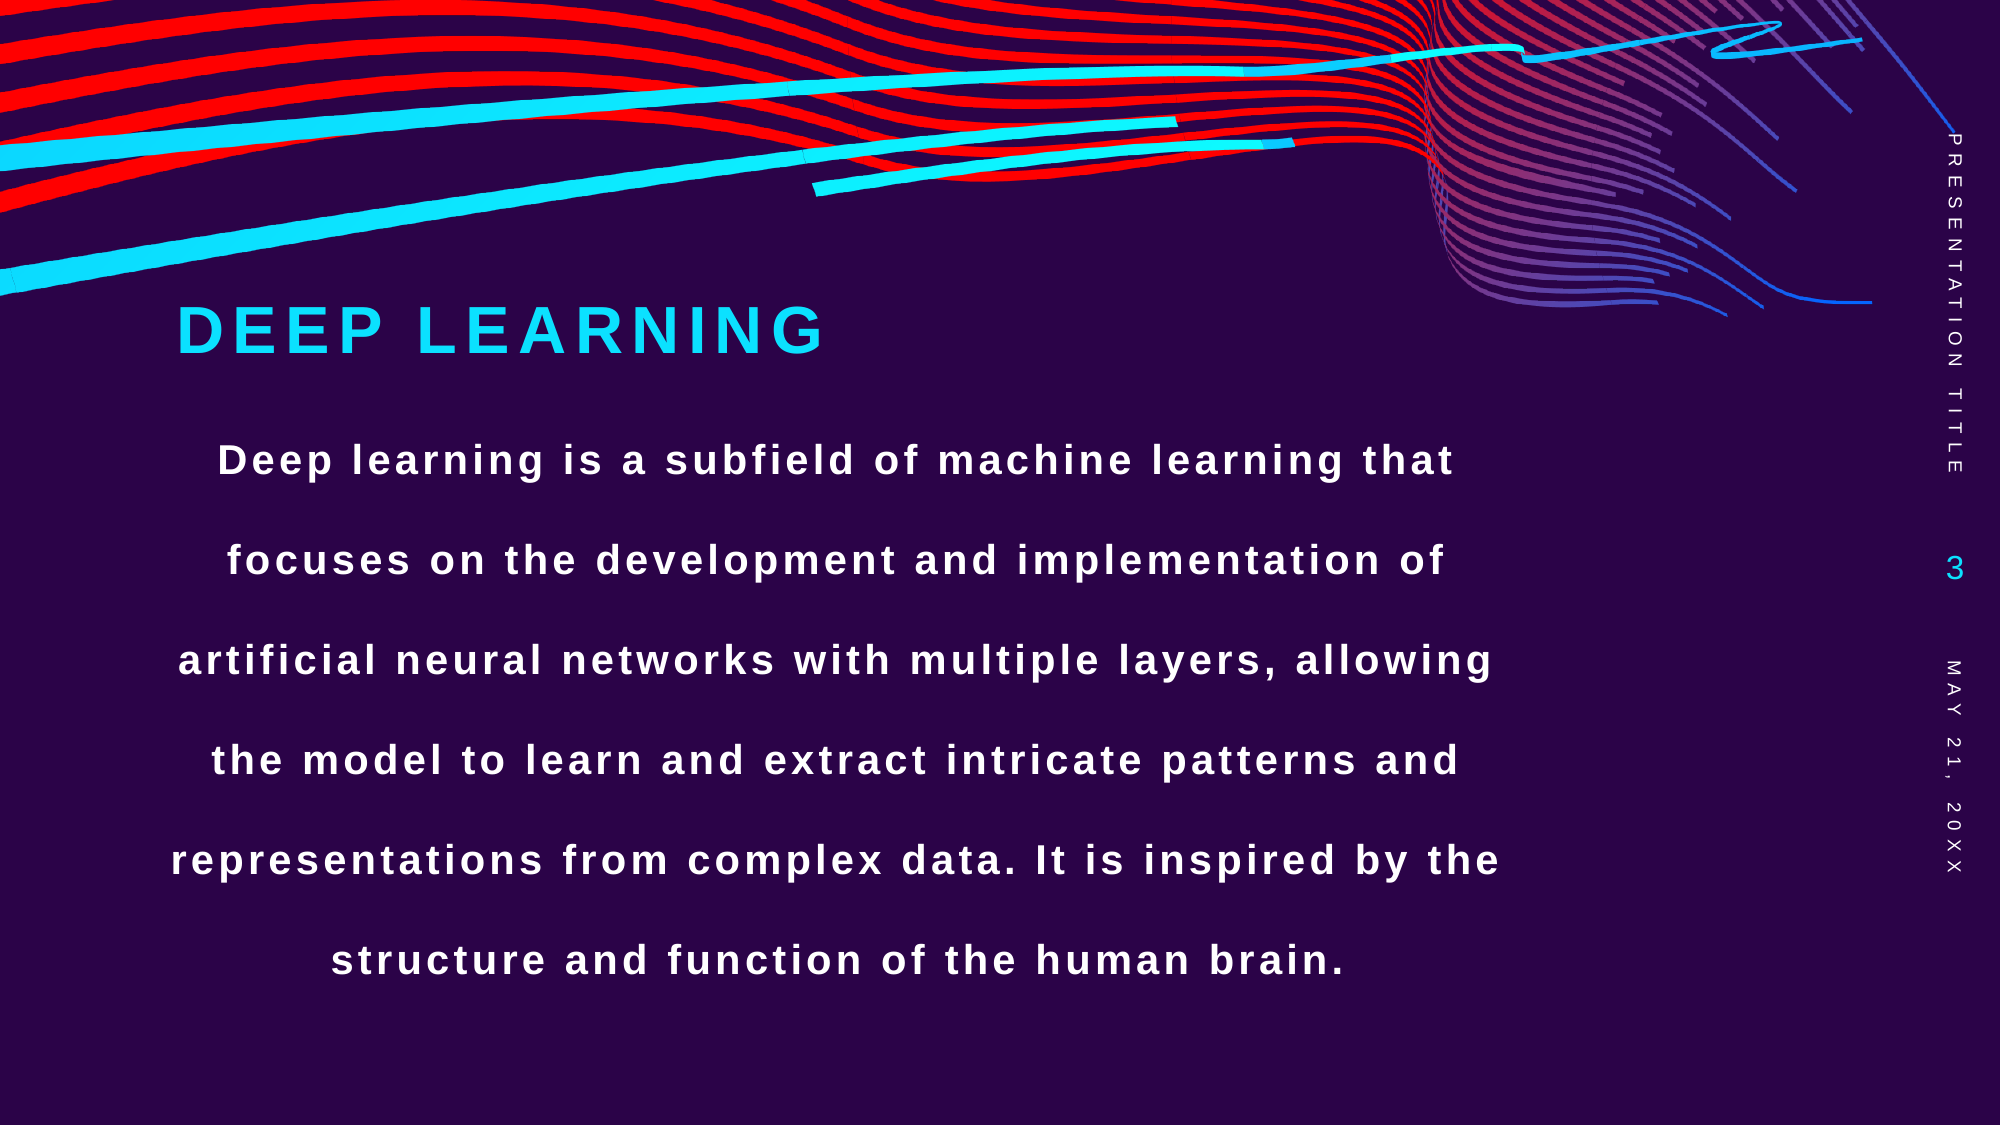

PRESENTATION TITLE
# Deep learning
Deep learning is a subfield of machine learning that focuses on the development and implementation of artificial neural networks with multiple layers, allowing the model to learn and extract intricate patterns and representations from complex data. It is inspired by the structure and function of the human brain.
3
May 21, 20XX